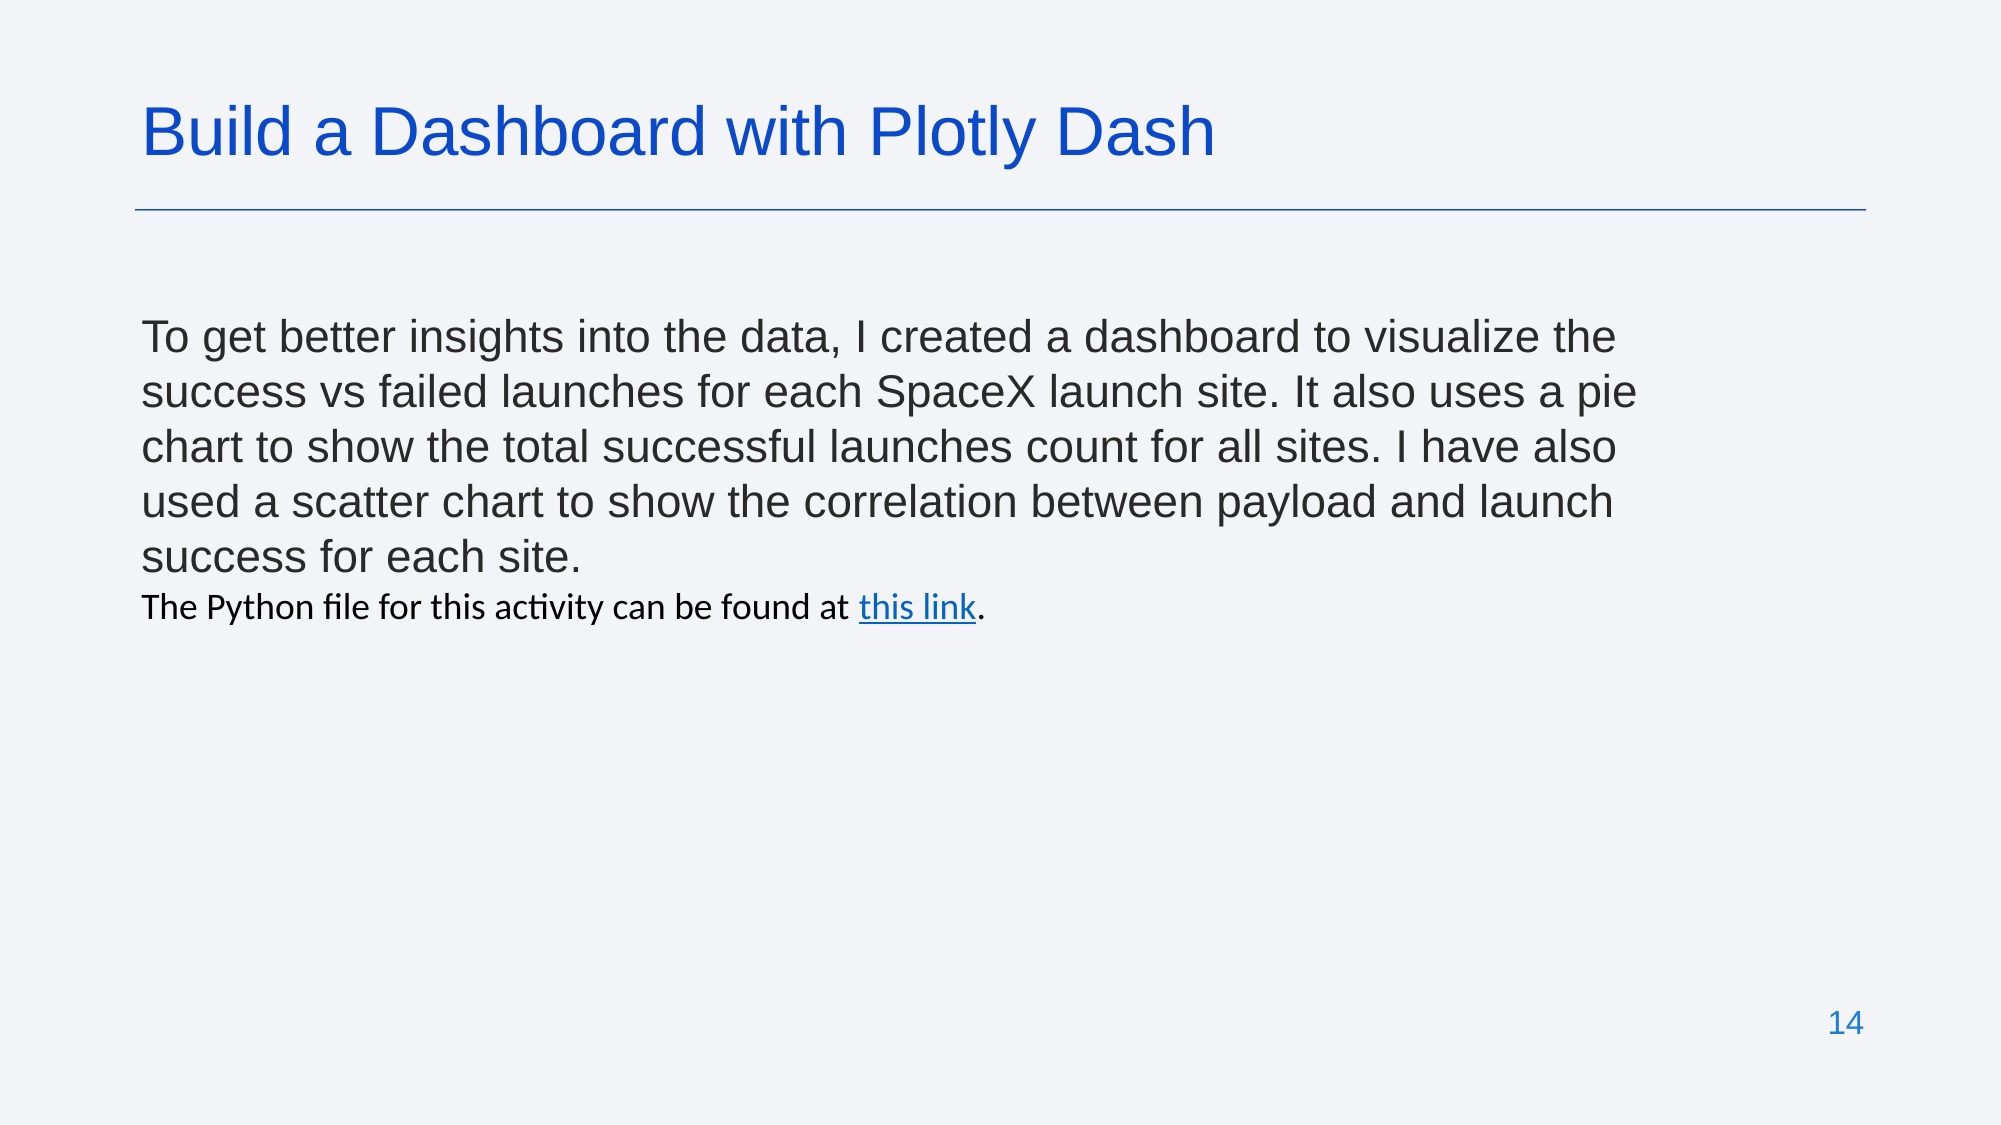

Build a Dashboard with Plotly Dash
To get better insights into the data, I created a dashboard to visualize the success vs failed launches for each SpaceX launch site. It also uses a pie chart to show the total successful launches count for all sites. I have also used a scatter chart to show the correlation between payload and launch success for each site.
The Python file for this activity can be found at this link.
14